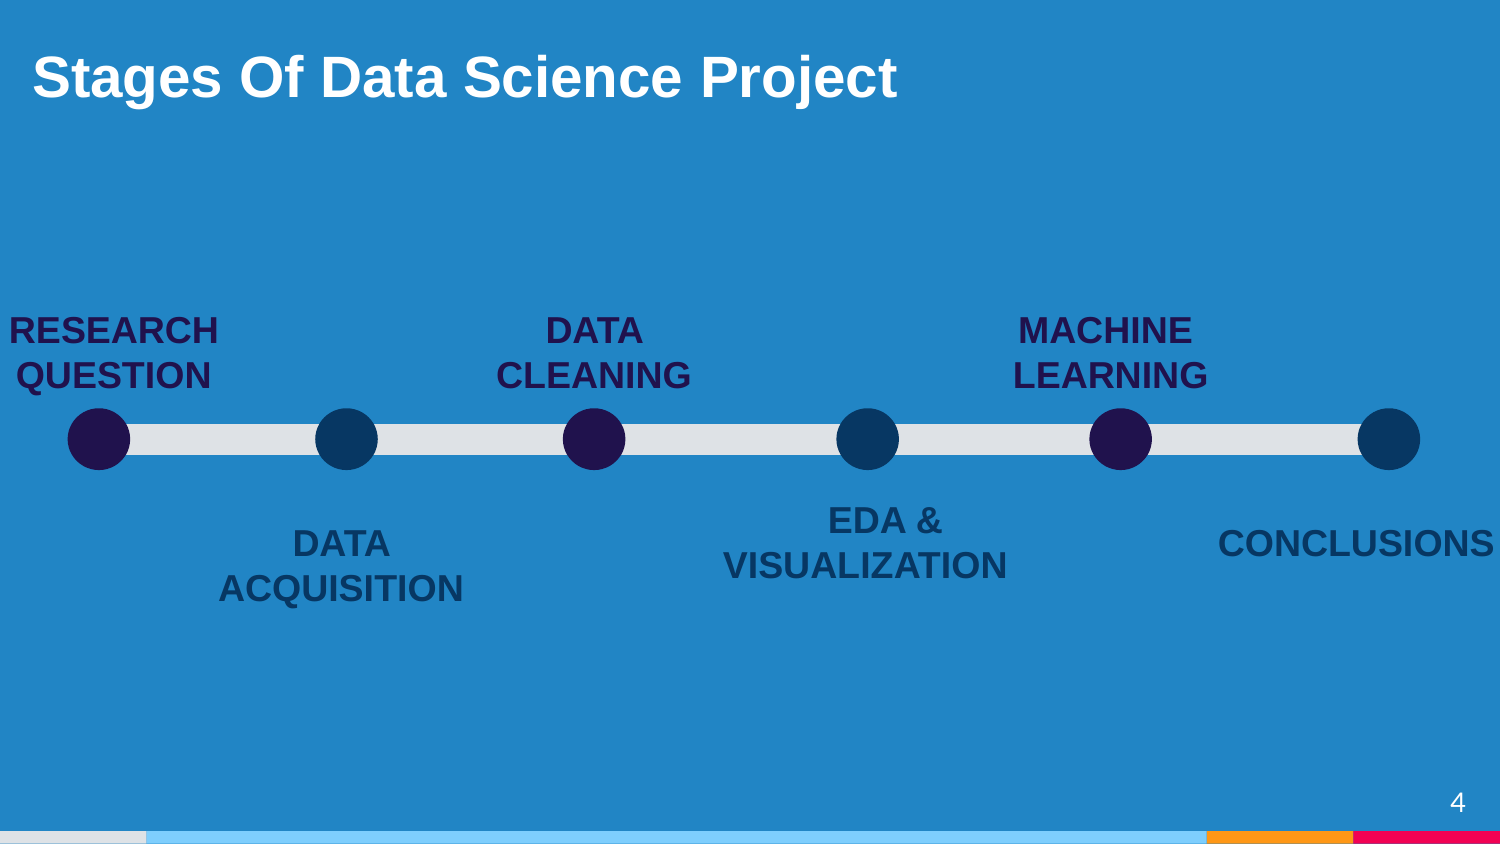

Stages Of Data Science Project
RESEARCH QUESTION
DATA CLEANING
MACHINE
LEARNING

          EDA & VISUALIZATION
DATA ACQUISITION
CONCLUSIONS
4